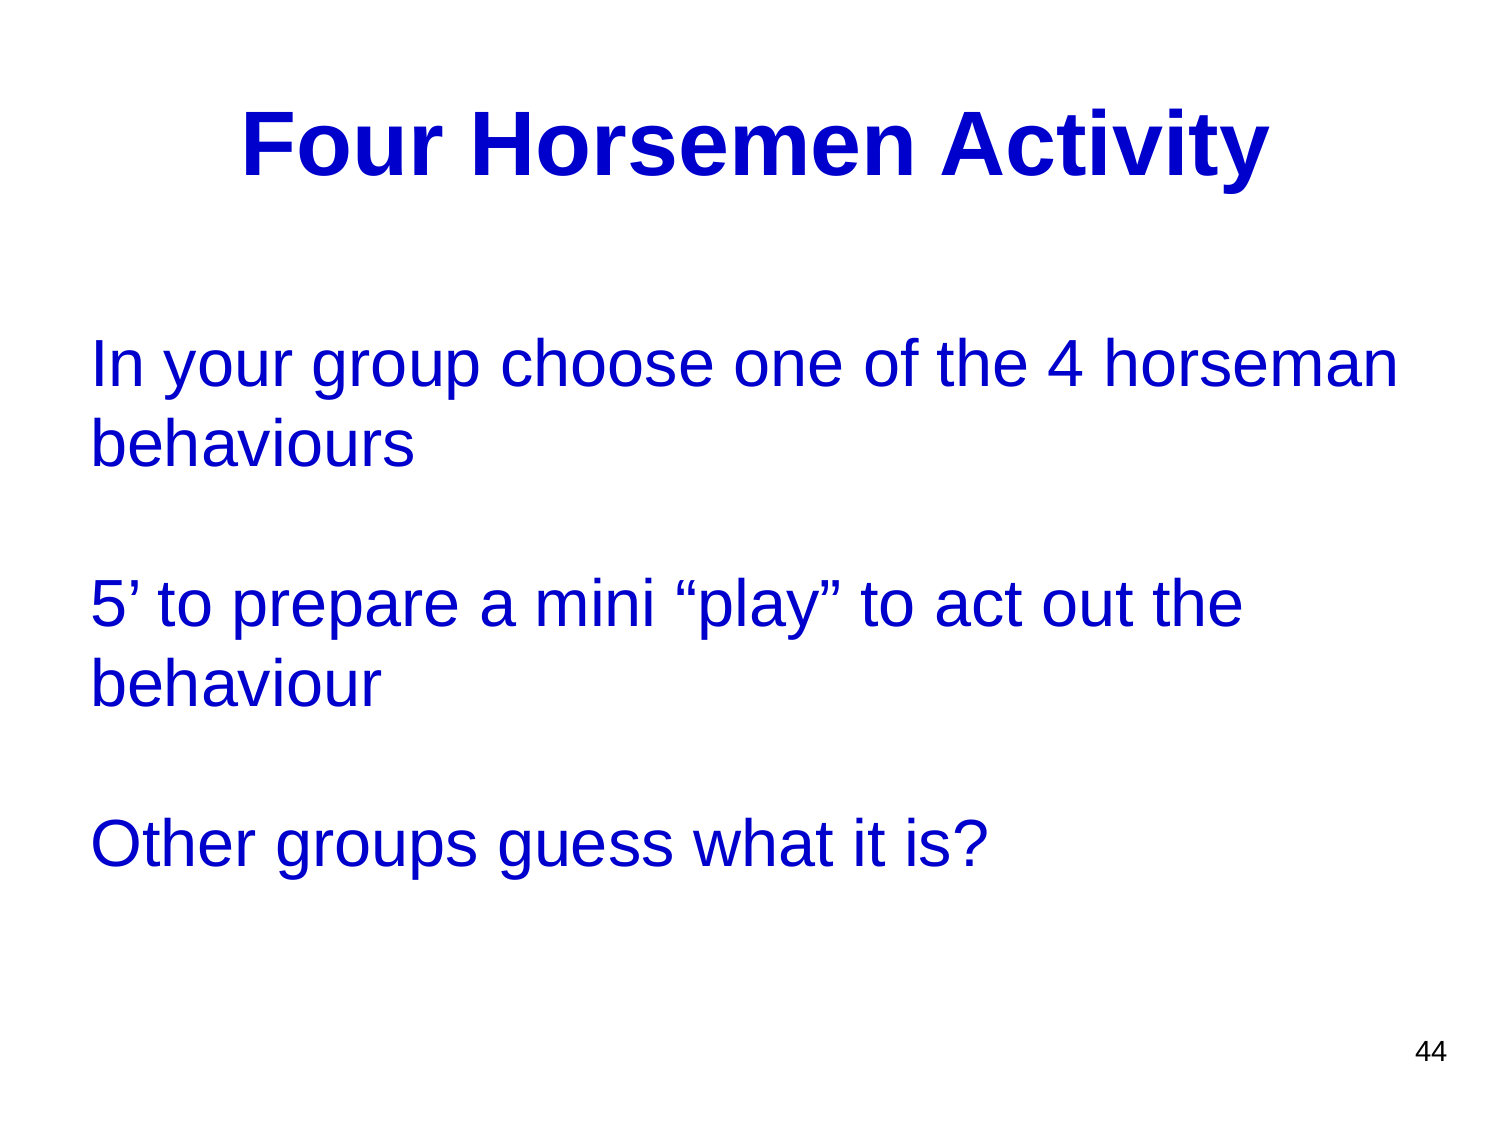

# Four Horsemen Activity
In your group choose one of the 4 horseman behaviours

5’ to prepare a mini “play” to act out the behaviour

Other groups guess what it is?
44